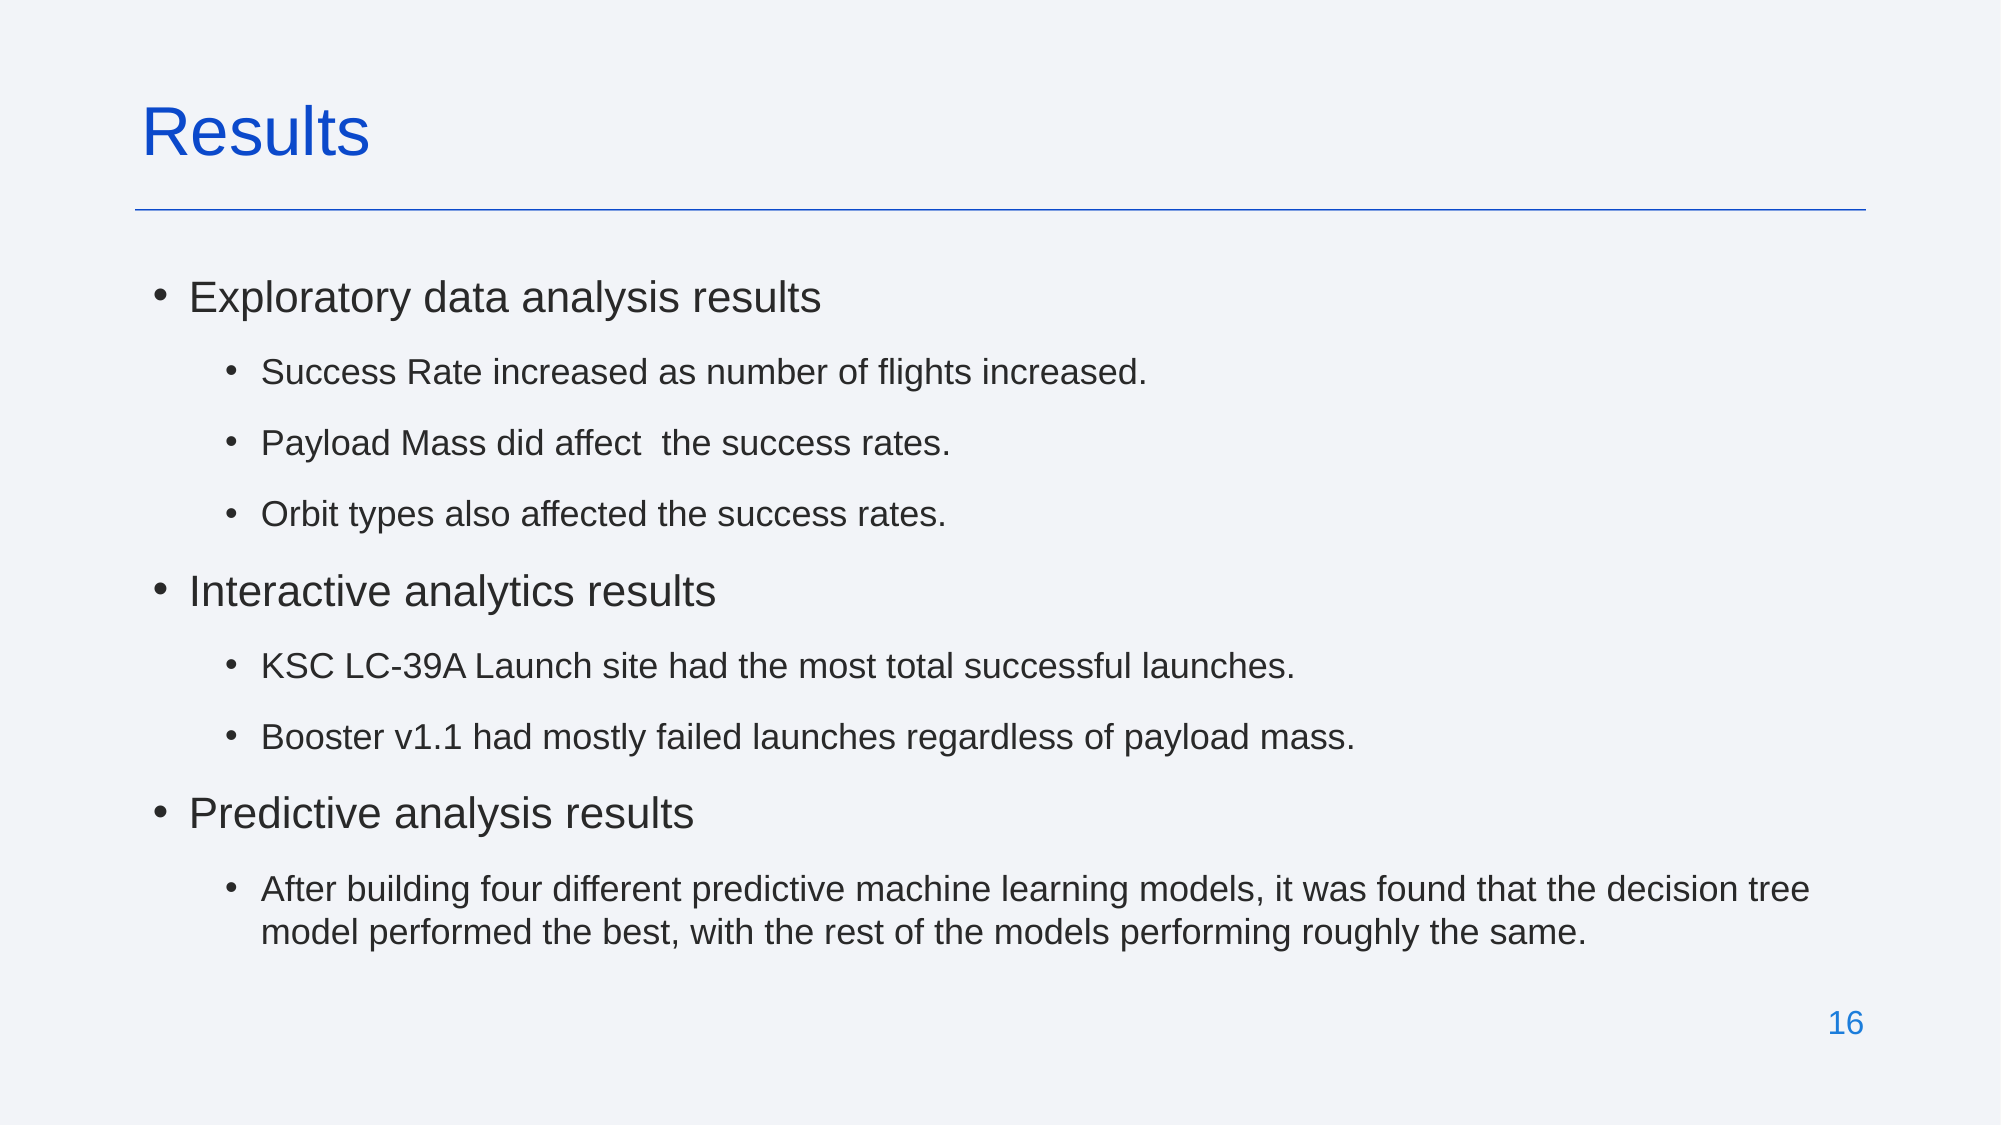

Results
Exploratory data analysis results
Success Rate increased as number of flights increased.
Payload Mass did affect  the success rates.
Orbit types also affected the success rates.
Interactive analytics results
KSC LC-39A Launch site had the most total successful launches.
Booster v1.1 had mostly failed launches regardless of payload mass.
Predictive analysis results
After building four different predictive machine learning models, it was found that the decision tree model performed the best, with the rest of the models performing roughly the same.

16